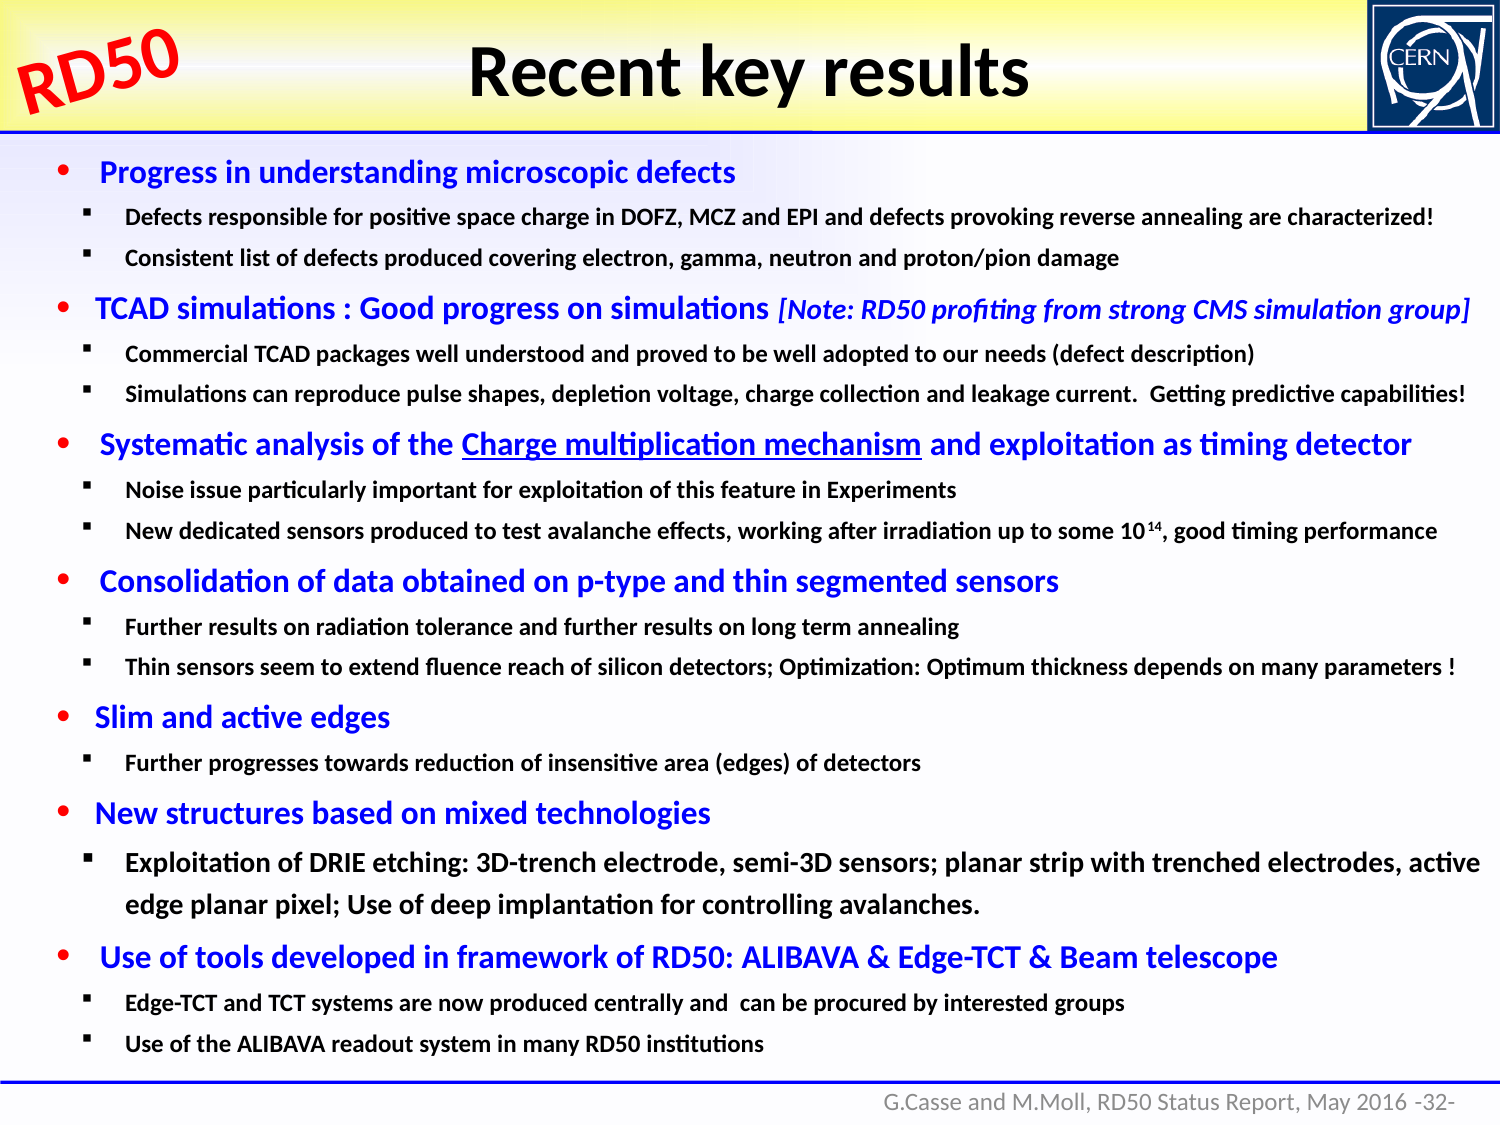

# Recent key results
Progress in understanding microscopic defects
Defects responsible for positive space charge in DOFZ, MCZ and EPI and defects provoking reverse annealing are characterized!
Consistent list of defects produced covering electron, gamma, neutron and proton/pion damage
TCAD simulations : Good progress on simulations [Note: RD50 profiting from strong CMS simulation group]
Commercial TCAD packages well understood and proved to be well adopted to our needs (defect description)
Simulations can reproduce pulse shapes, depletion voltage, charge collection and leakage current.  Getting predictive capabilities!
Systematic analysis of the Charge multiplication mechanism and exploitation as timing detector
Noise issue particularly important for exploitation of this feature in Experiments
New dedicated sensors produced to test avalanche effects, working after irradiation up to some 1014, good timing performance
Consolidation of data obtained on p-type and thin segmented sensors
Further results on radiation tolerance and further results on long term annealing
Thin sensors seem to extend fluence reach of silicon detectors; Optimization: Optimum thickness depends on many parameters !
Slim and active edges
Further progresses towards reduction of insensitive area (edges) of detectors
New structures based on mixed technologies
Exploitation of DRIE etching: 3D-trench electrode, semi-3D sensors; planar strip with trenched electrodes, active edge planar pixel; Use of deep implantation for controlling avalanches.
Use of tools developed in framework of RD50: ALIBAVA & Edge-TCT & Beam telescope
Edge-TCT and TCT systems are now produced centrally and  can be procured by interested groups
Use of the ALIBAVA readout system in many RD50 institutions
-32-
G.Casse and M.Moll, RD50 Status Report, May 2016